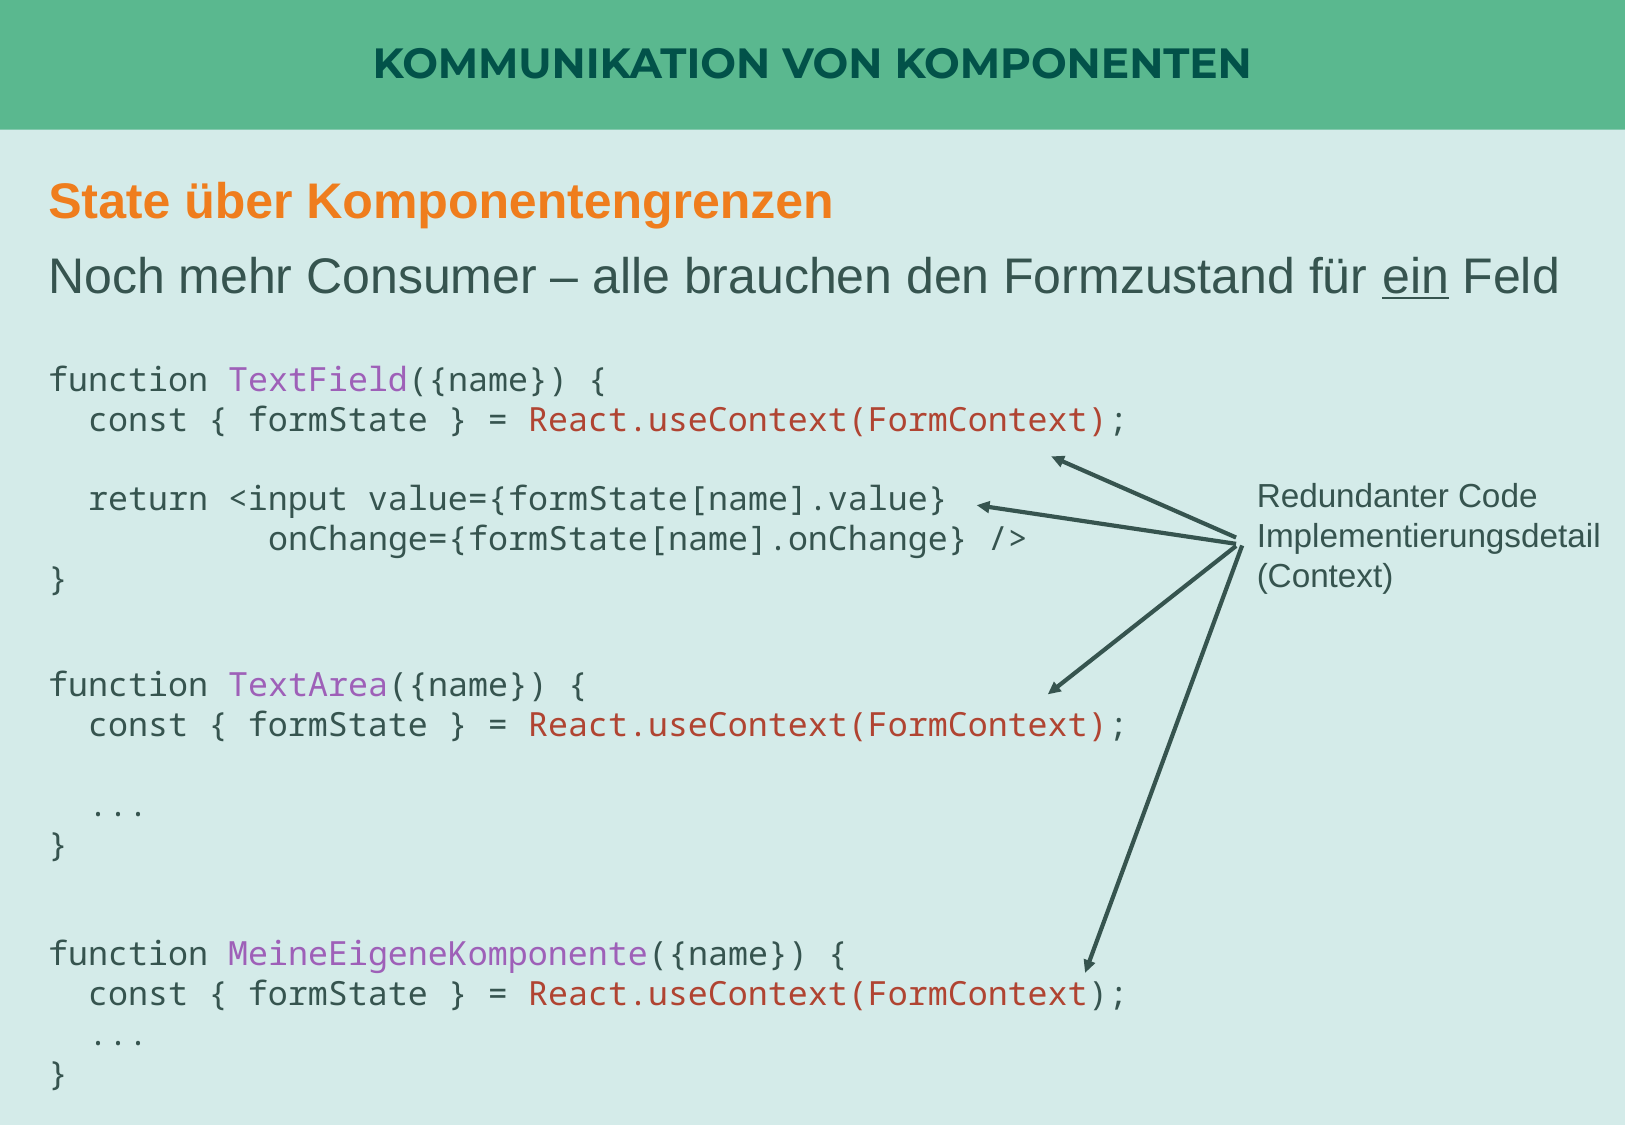

# Kommunikation von KOmponenten
State über Komponentengrenzen
Noch mehr Consumer – alle brauchen den Formzustand für ein Feld

function TextField({name}) {
  const { formState } = React.useContext(FormContext);

  return <input value={formState[name].value}
           onChange={formState[name].onChange} />
}
Redundanter Code
Implementierungsdetail
(Context)
Beispiel: ChatPage oder Tabs

Beispiel: UserStatsPage für fetch ?
function TextArea({name}) {
  const { formState } = React.useContext(FormContext);

  ...
}

function MeineEigeneKomponente({name}) {
  const { formState } = React.useContext(FormContext);
  ...
}